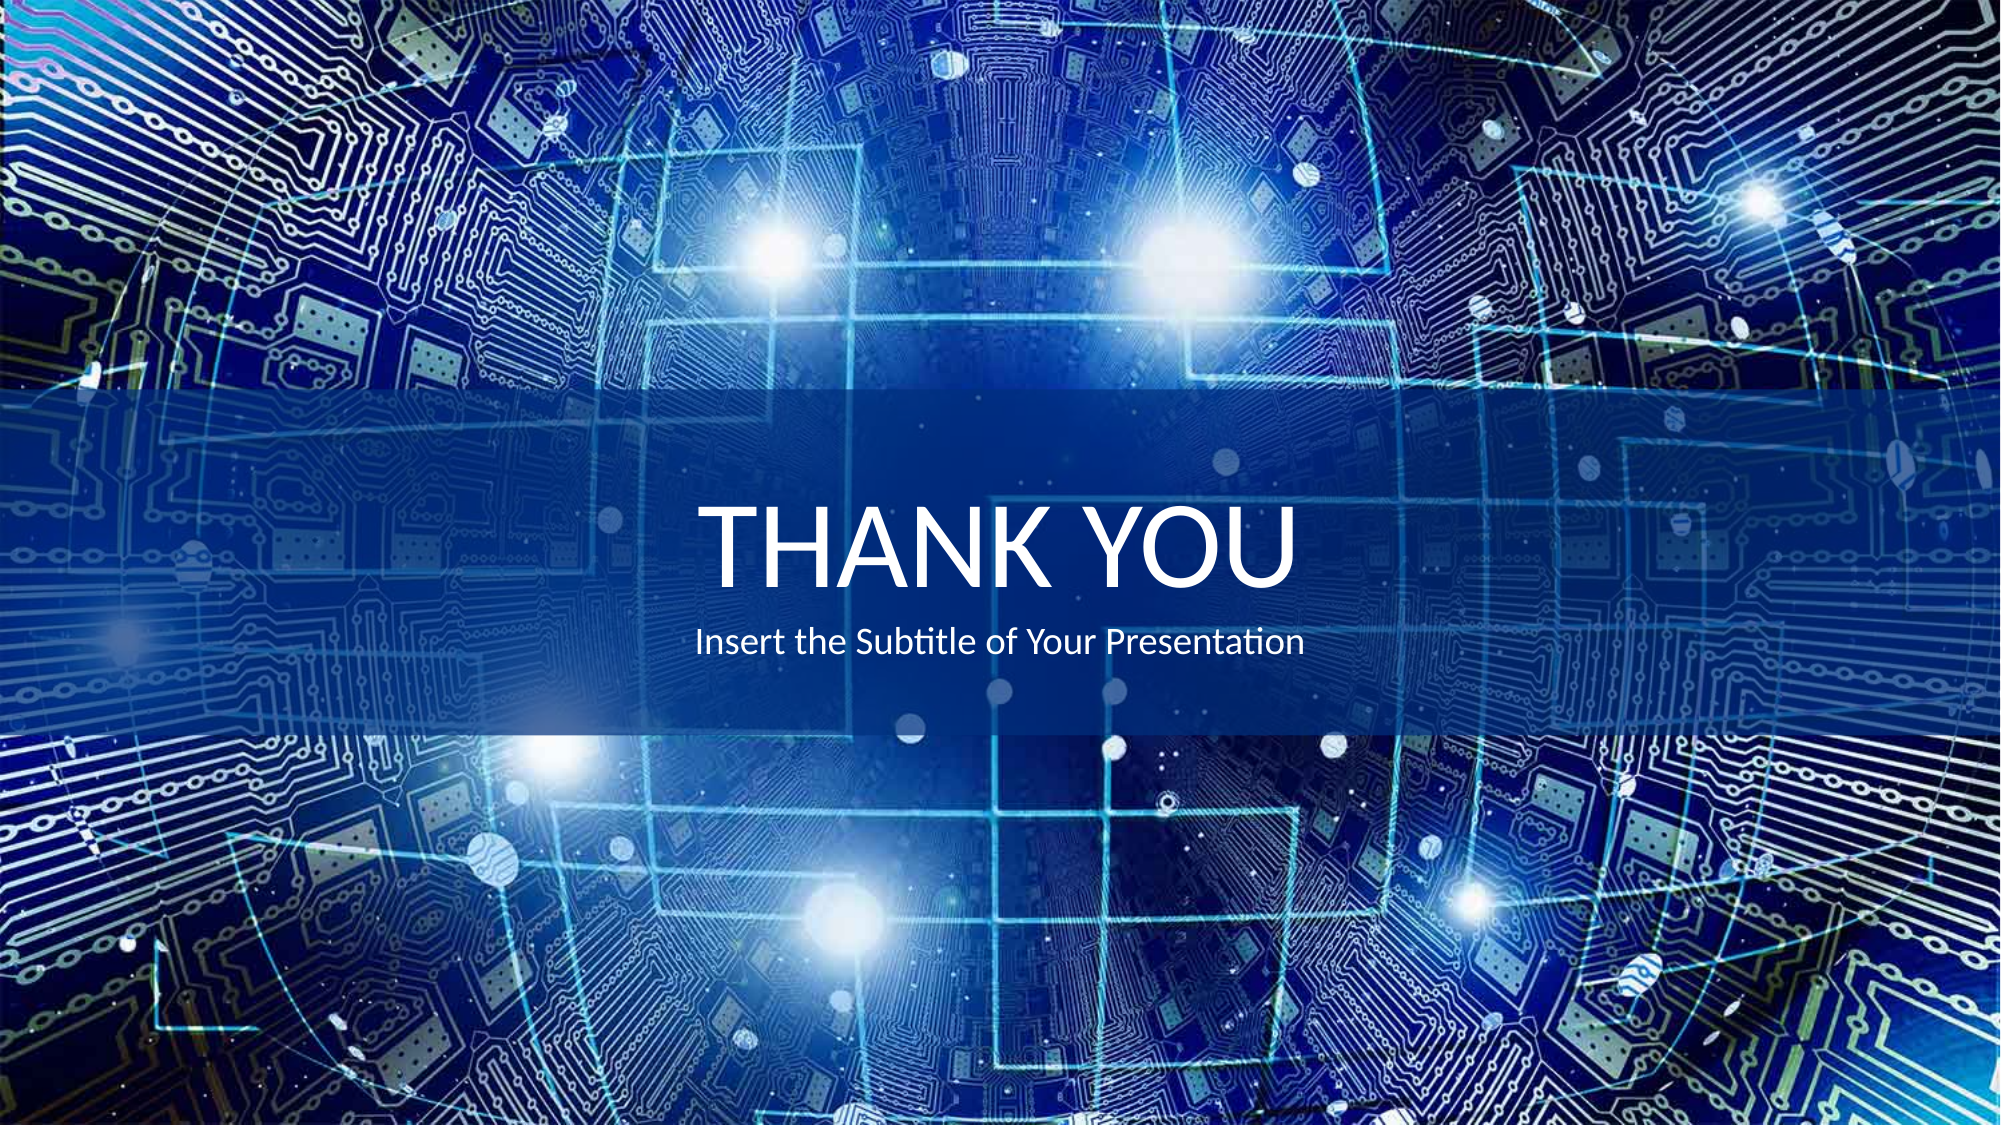

THANK YOU
Insert the Subtitle of Your Presentation